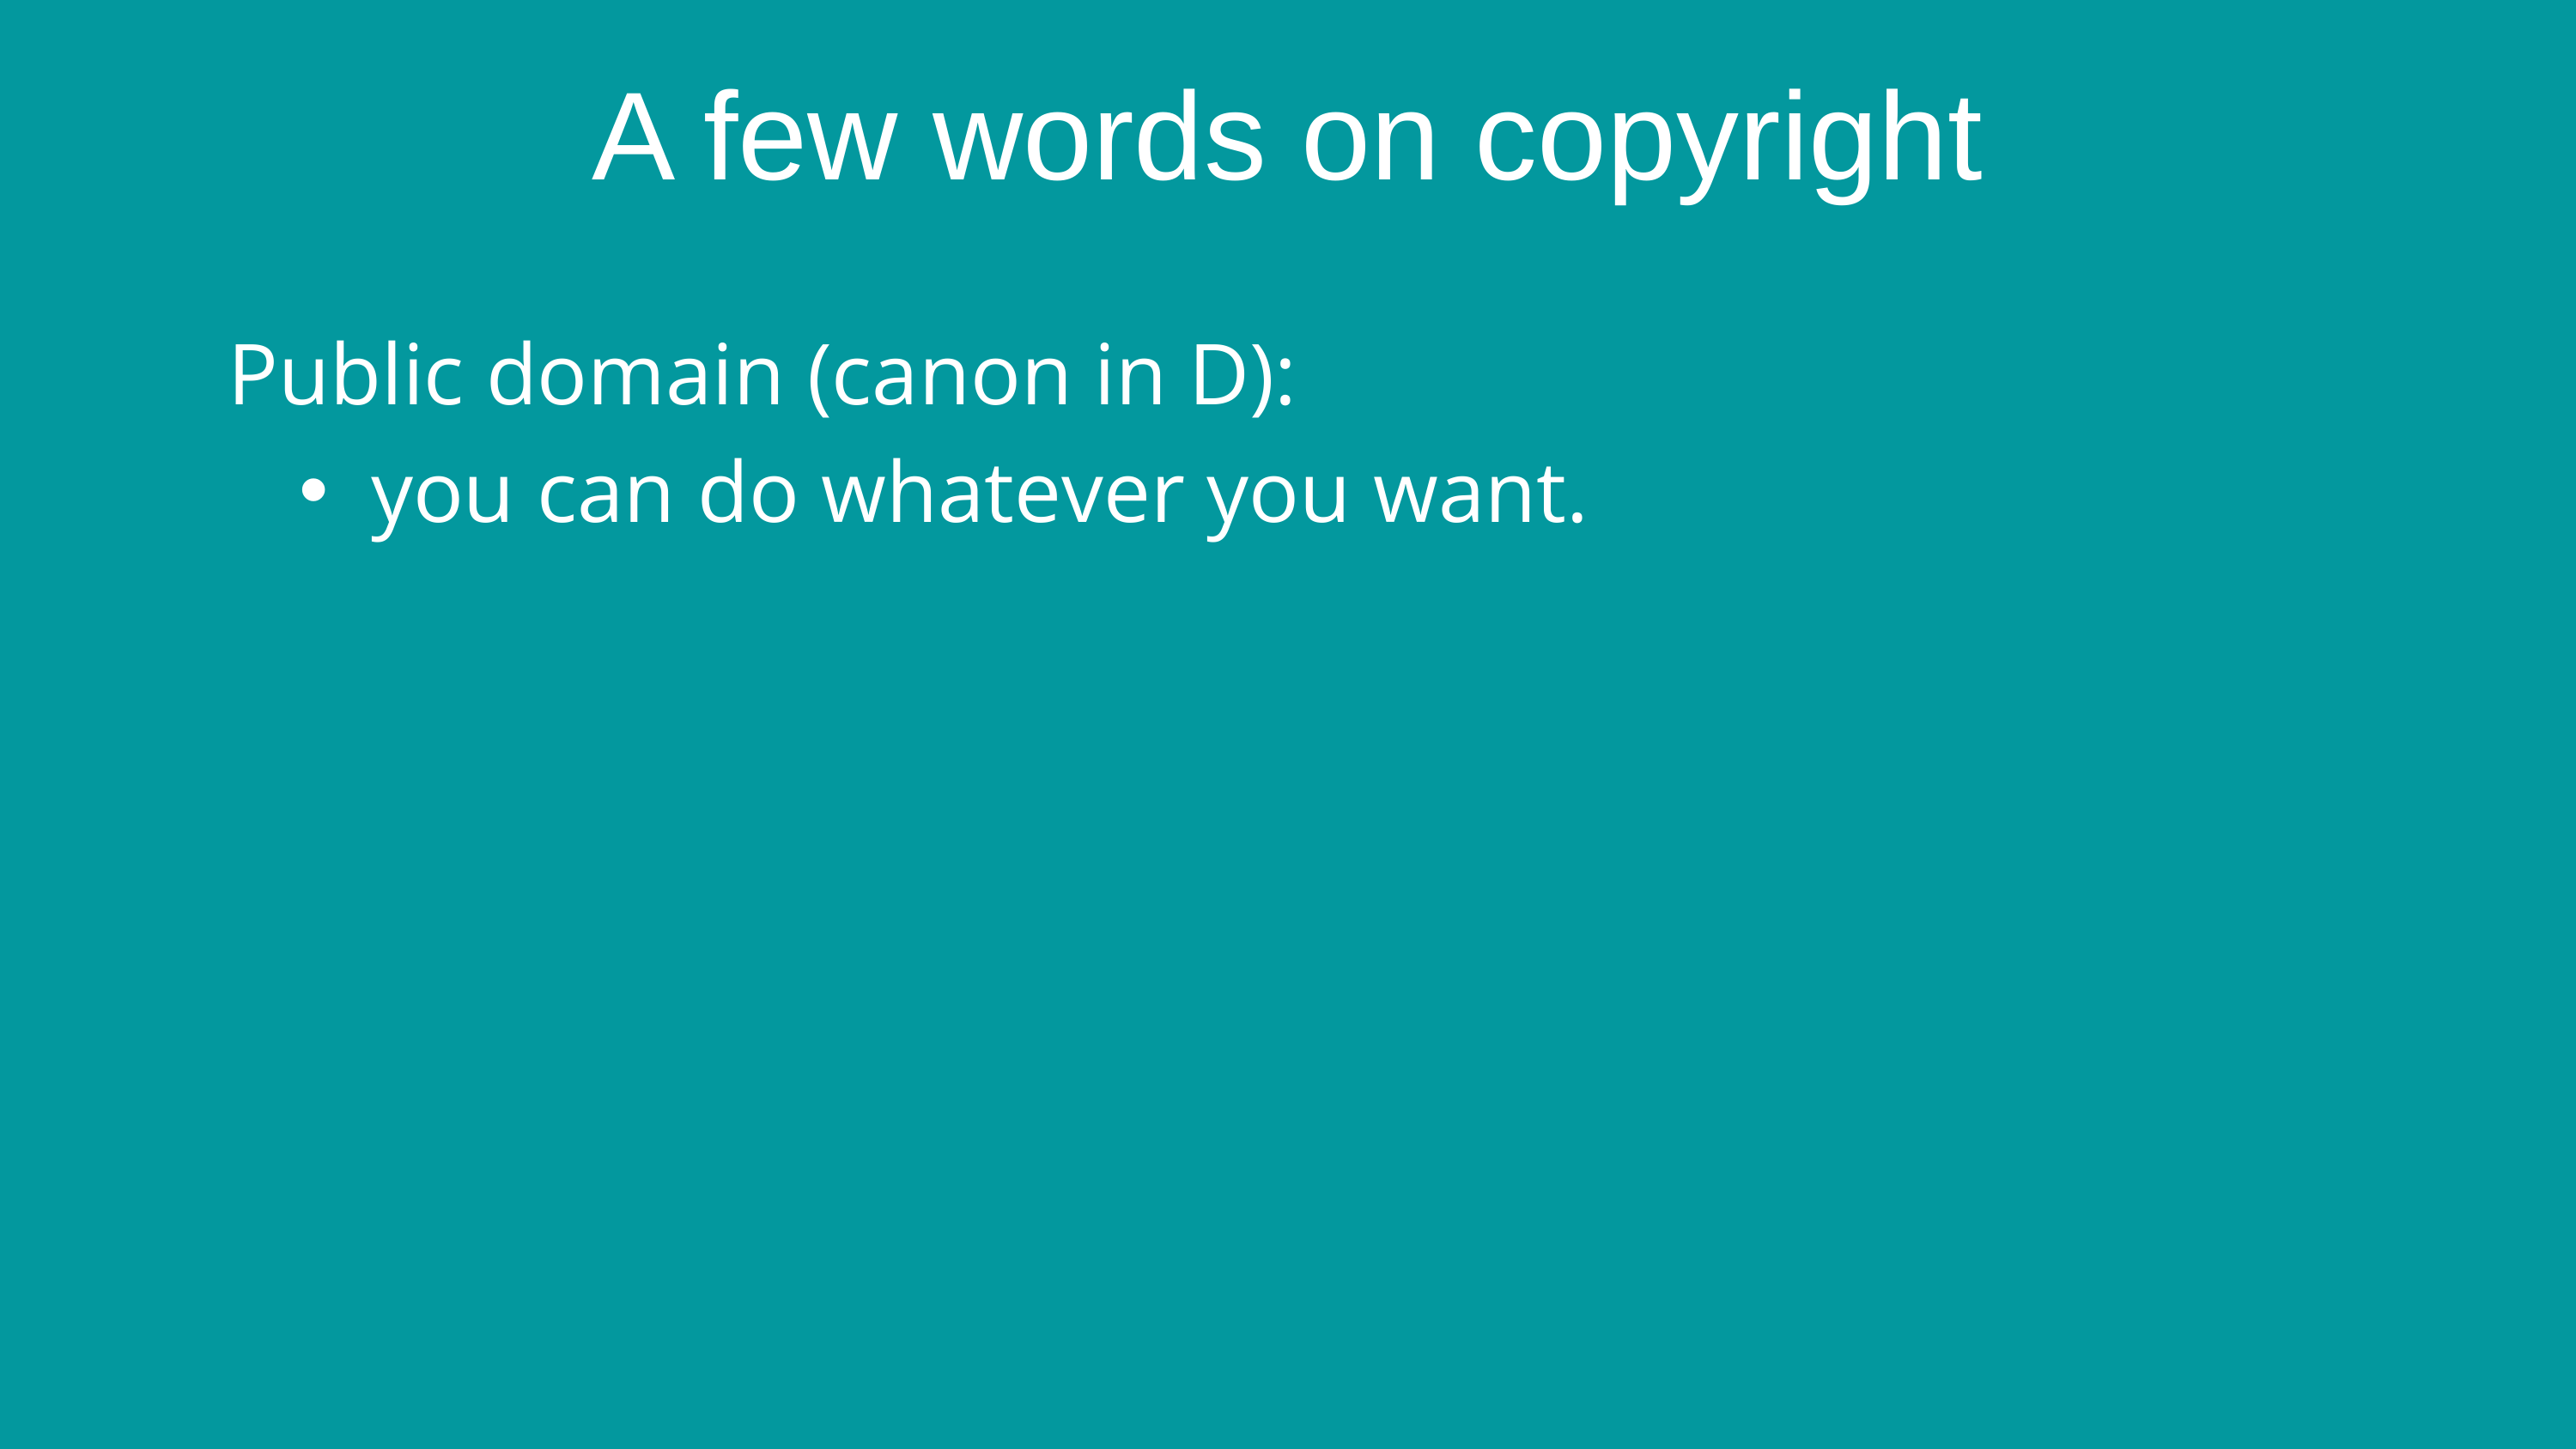

A few words on copyright
Public domain (canon in D):
you can do whatever you want.